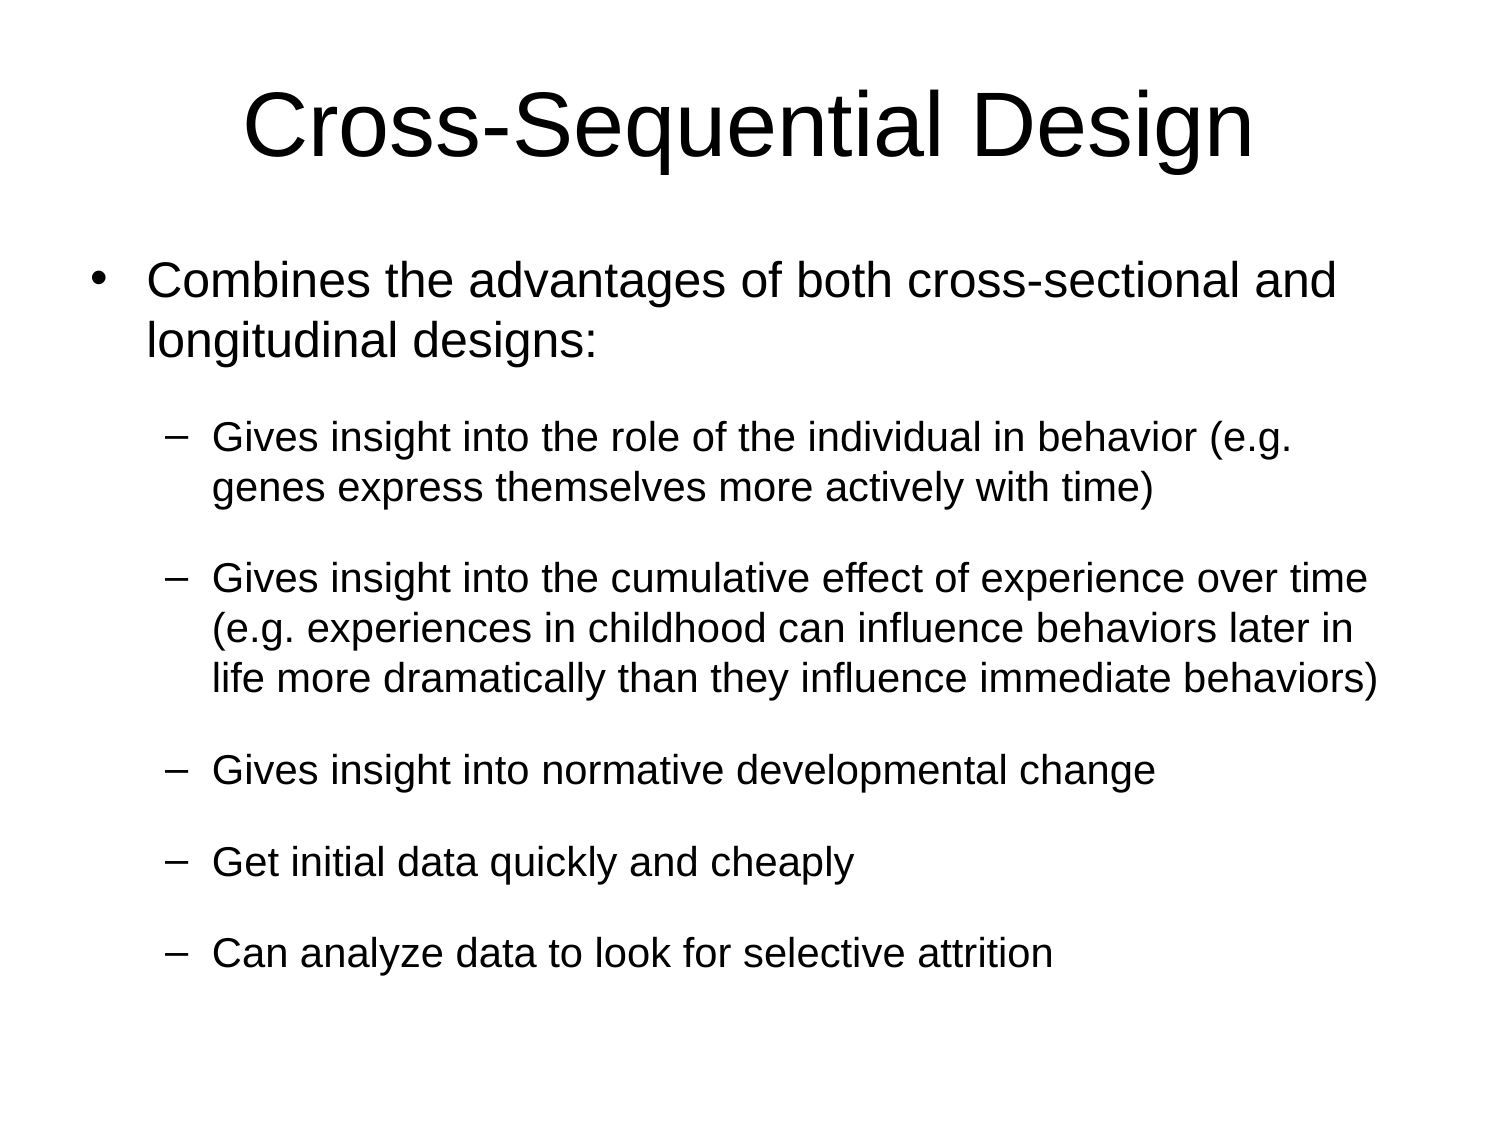

# Cross-Sequential Design
Combines the advantages of both cross-sectional and longitudinal designs:
Gives insight into the role of the individual in behavior (e.g. genes express themselves more actively with time)
Gives insight into the cumulative effect of experience over time (e.g. experiences in childhood can influence behaviors later in life more dramatically than they influence immediate behaviors)
Gives insight into normative developmental change
Get initial data quickly and cheaply
Can analyze data to look for selective attrition